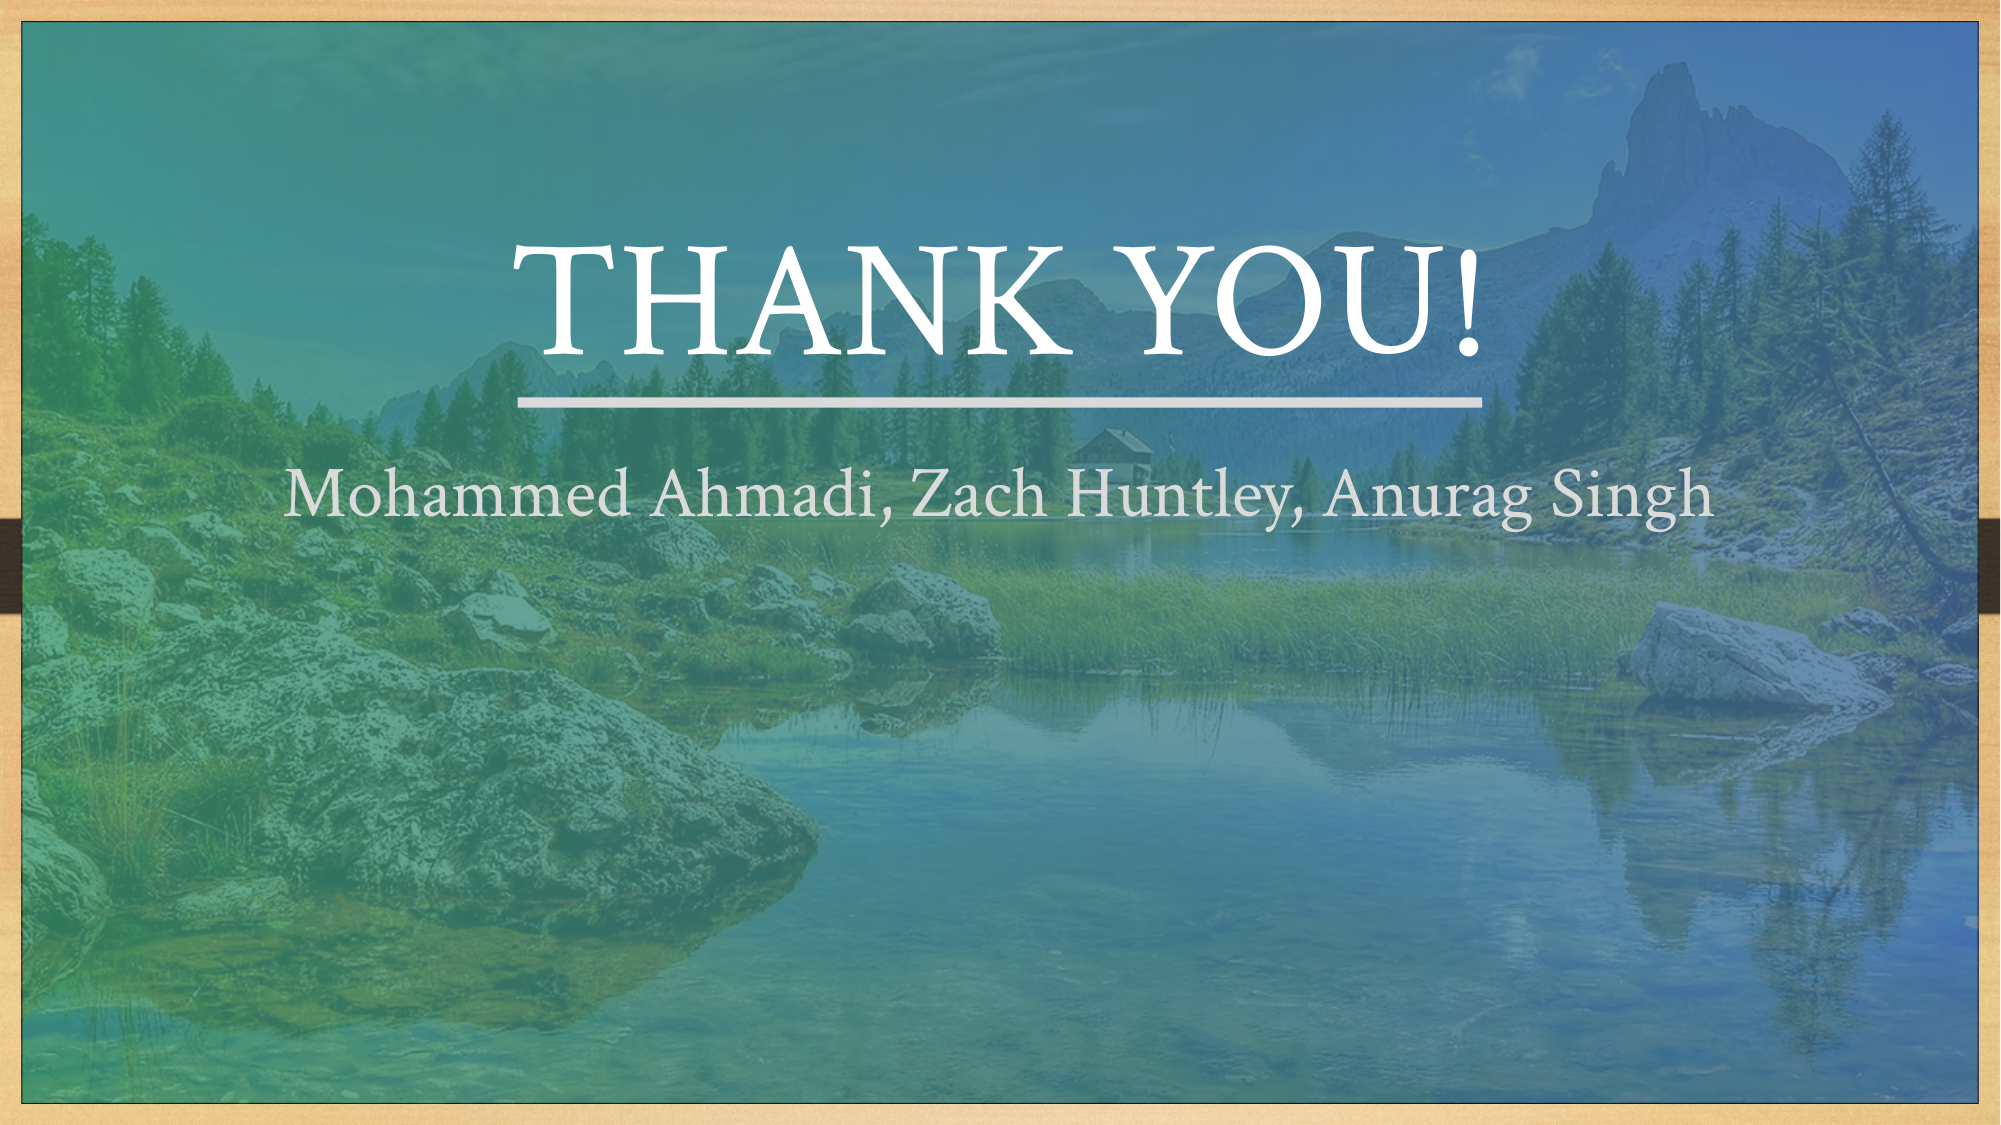

# THANK YOU!
Mohammed Ahmadi, Zach Huntley, Anurag Singh